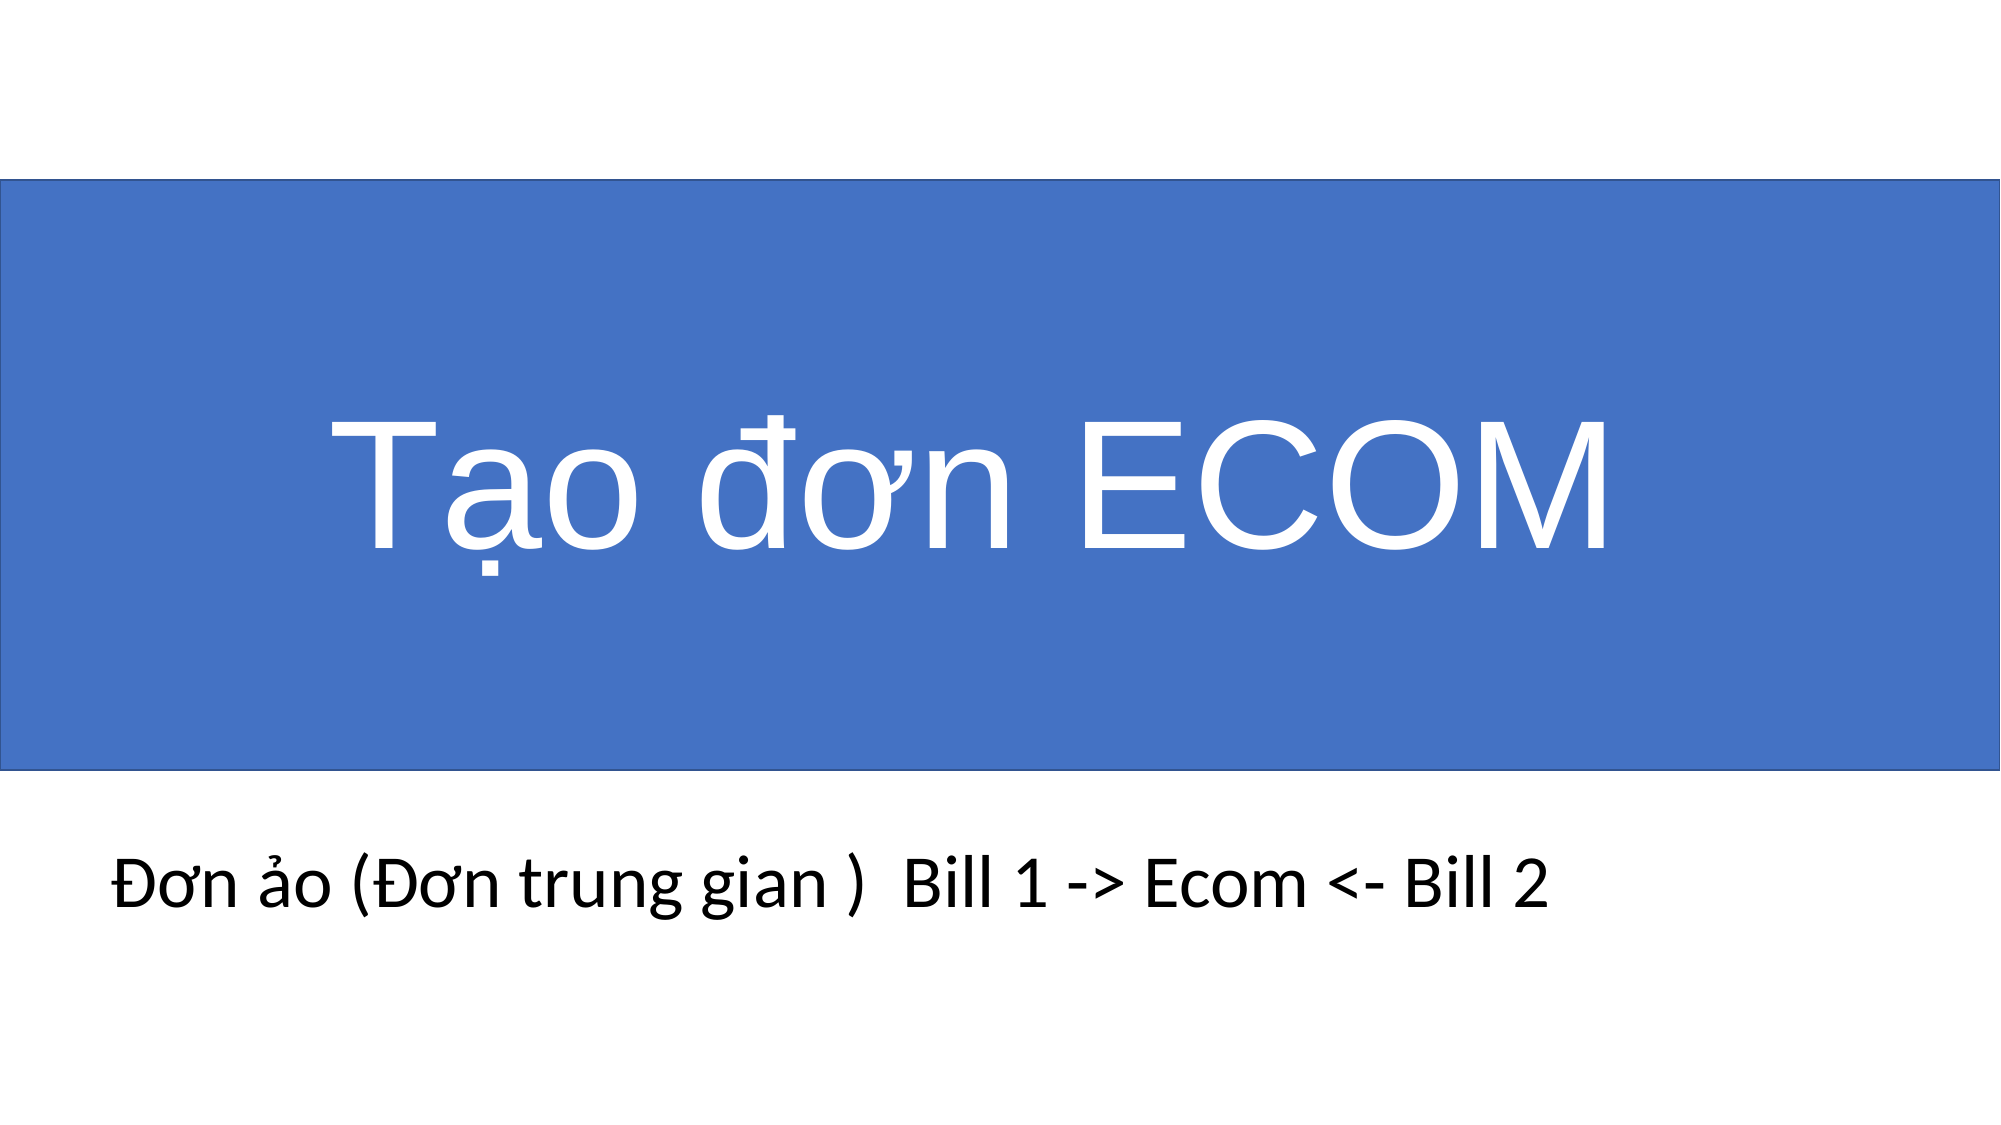

Tạo đơn ECOM
Đơn ảo (Đơn trung gian )  Bill 1 -> Ecom <- Bill 2